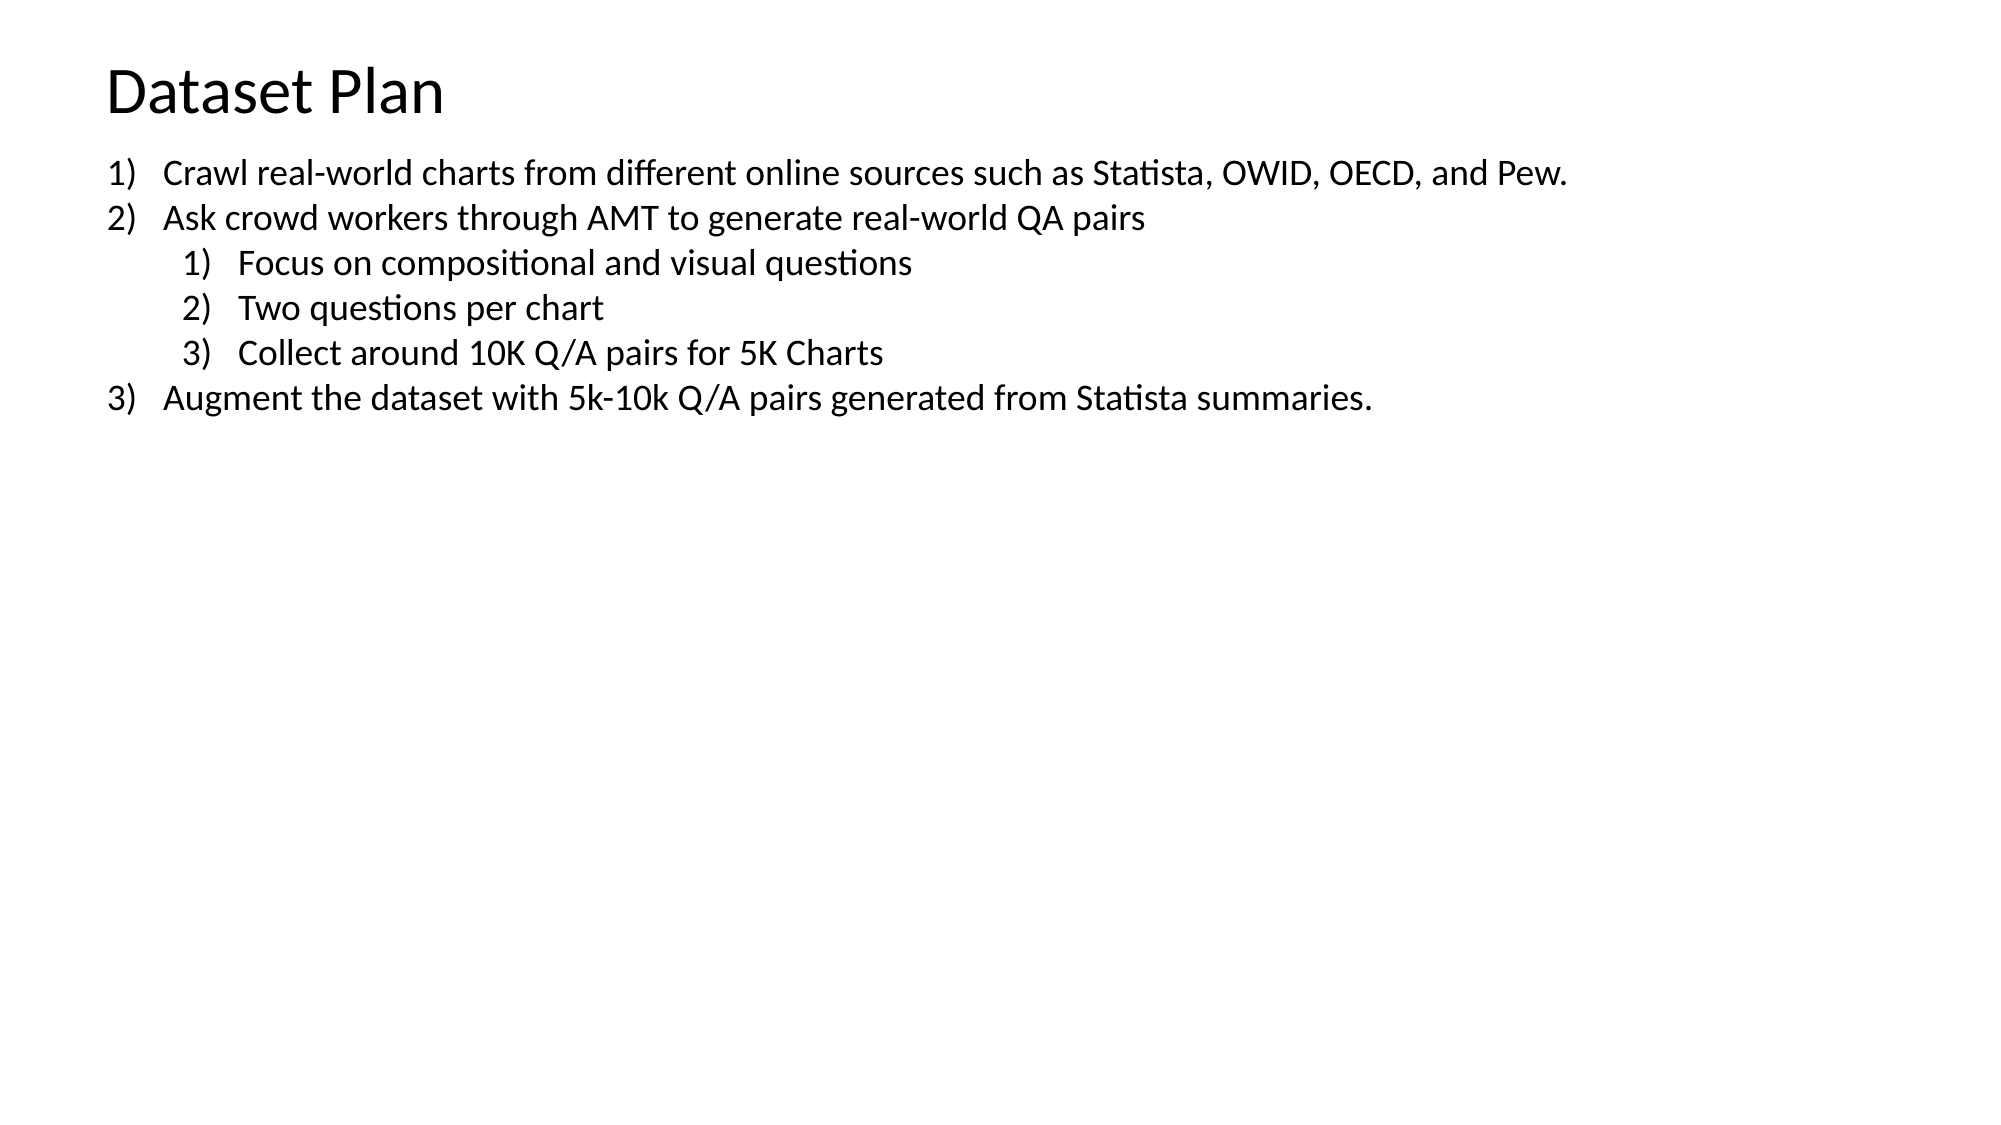

Dataset Plan
Crawl real-world charts from different online sources such as Statista, OWID, OECD, and Pew.
Ask crowd workers through AMT to generate real-world QA pairs
Focus on compositional and visual questions
Two questions per chart
Collect around 10K Q/A pairs for 5K Charts
Augment the dataset with 5k-10k Q/A pairs generated from Statista summaries.